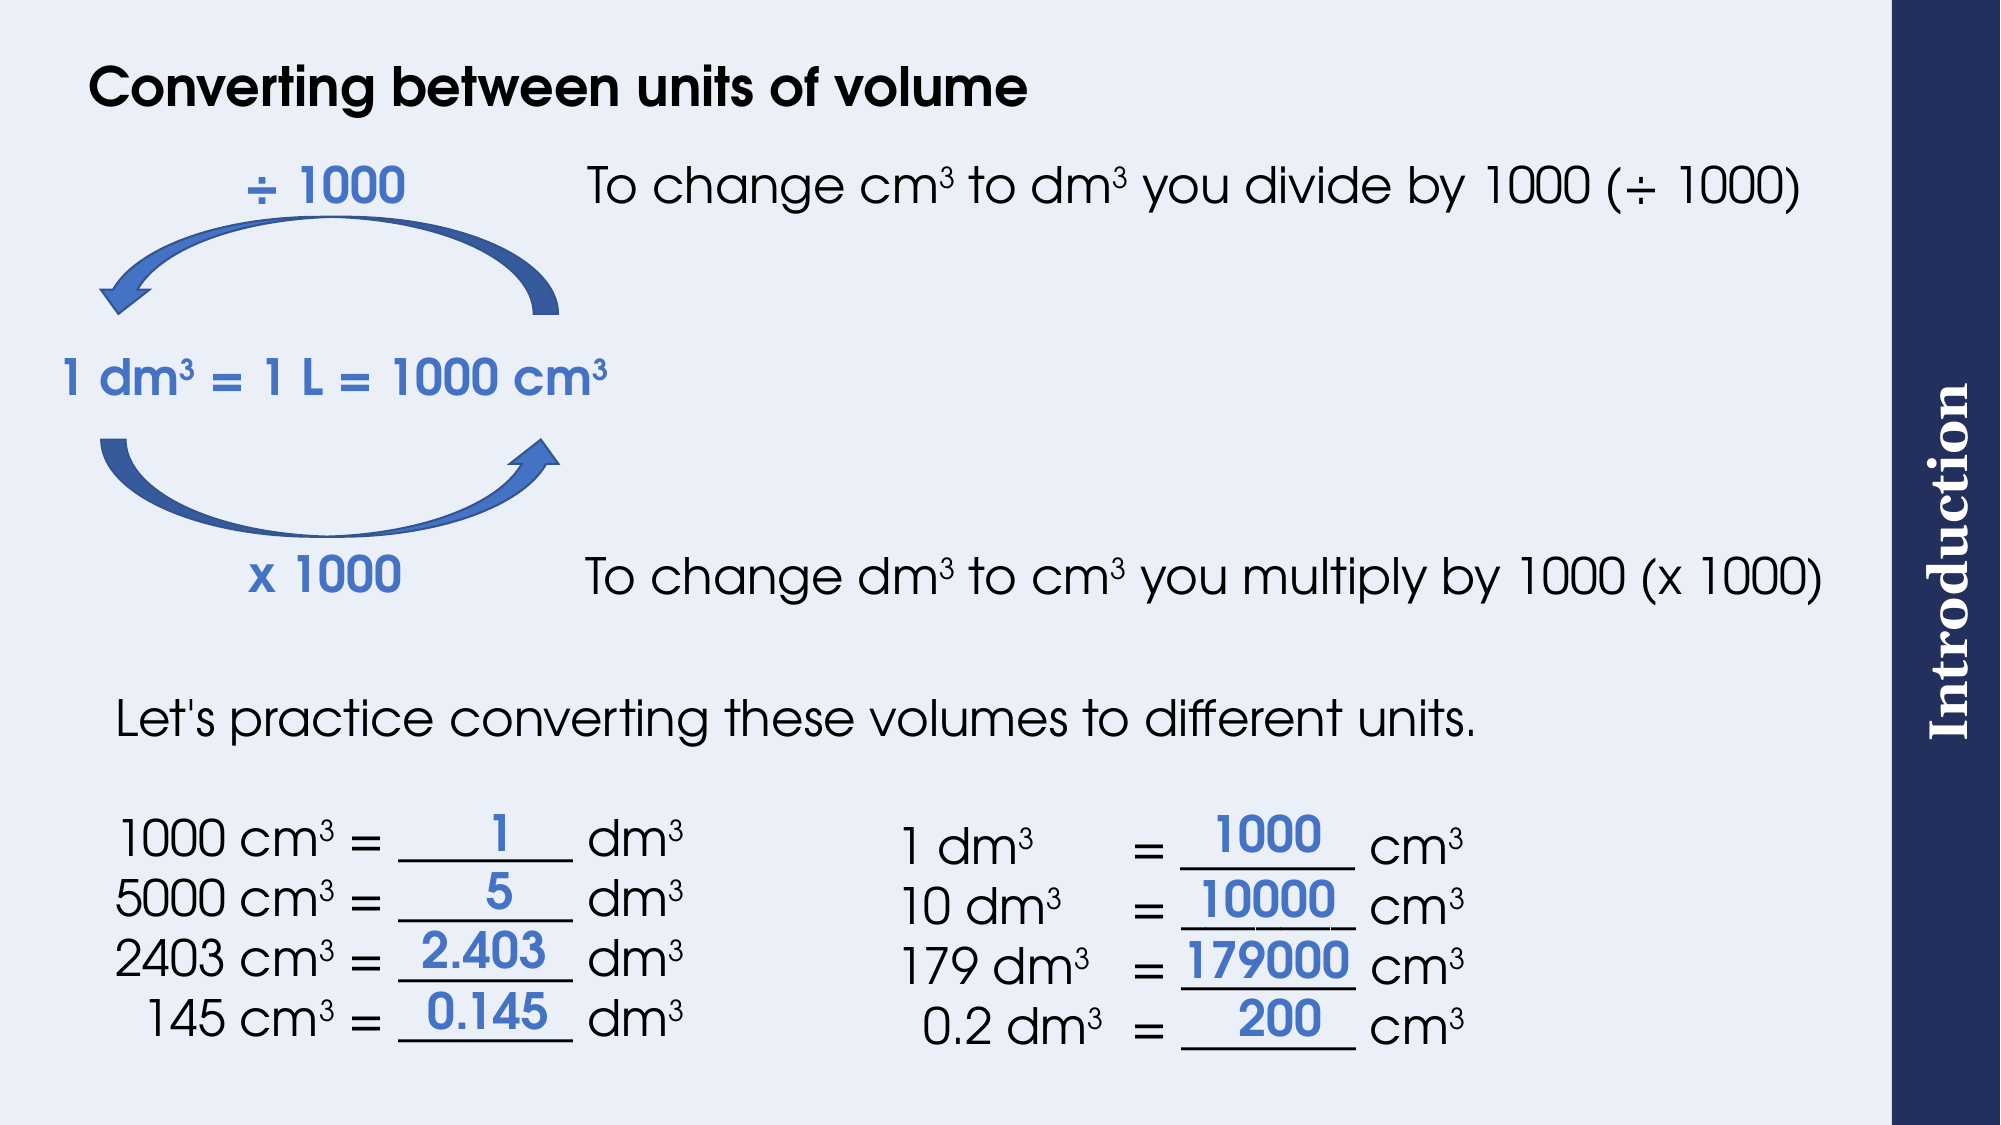

# Converting between units of volume
To change cm3 to dm3 you divide by 1000 (÷ 1000)
÷ 1000

1 dm3 = 1 L = 1000 cm3

x 1000
To change dm3 to cm3 you multiply by 1000 (x 1000)
Let's practice converting these volumes to different units.

1000 cm3 = _______ dm3
5000 cm3 = _______ dm3
2403 cm3 = _______ dm3
  145 cm3 = _______ dm3

1
1000
1 dm3       = _______ cm3
10 dm3     = _______ cm3
179 dm3   = _______ cm3
  0.2 dm3  = _______ cm3

5
10000
2.403
179000
0.145
200